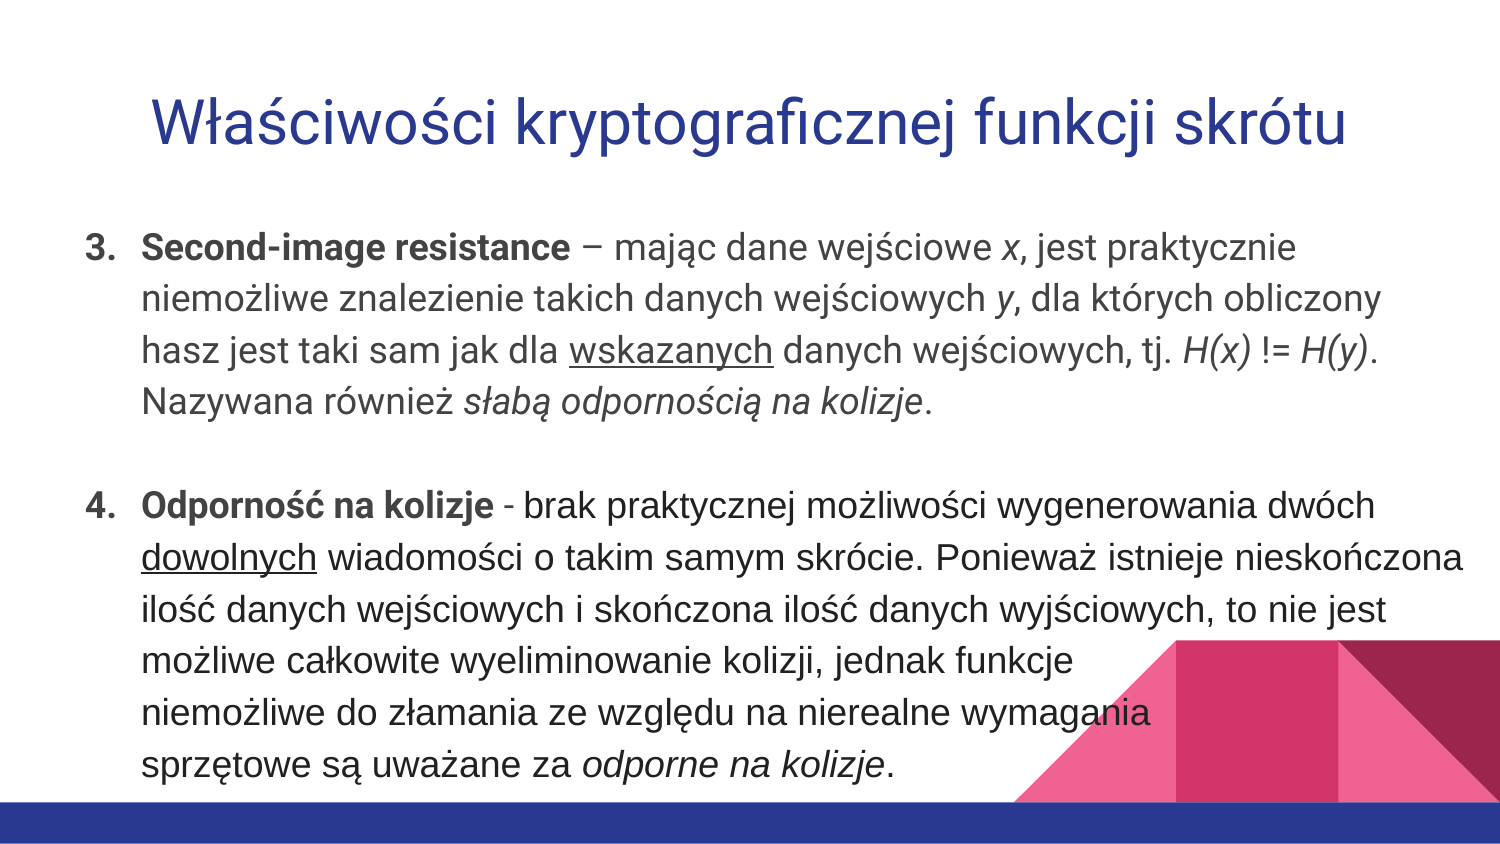

# Właściwości kryptograficznej funkcji skrótu

Second-image resistance – mając dane wejściowe x, jest praktycznie niemożliwe znalezienie takich danych wejściowych y, dla których obliczony
hasz jest taki sam jak dla wskazanych danych wejściowych, tj. H(x) != H(y).
Nazywana również słabą odpornością na kolizje.

Odporność na kolizje - brak praktycznej możliwości wygenerowania dwóch dowolnych wiadomości o takim samym skrócie. Ponieważ istnieje nieskończona ilość danych wejściowych i skończona ilość danych wyjściowych, to nie jest możliwe całkowite wyeliminowanie kolizji, jednak funkcje
niemożliwe do złamania ze względu na nierealne wymagania
sprzętowe są uważane za odporne na kolizje.